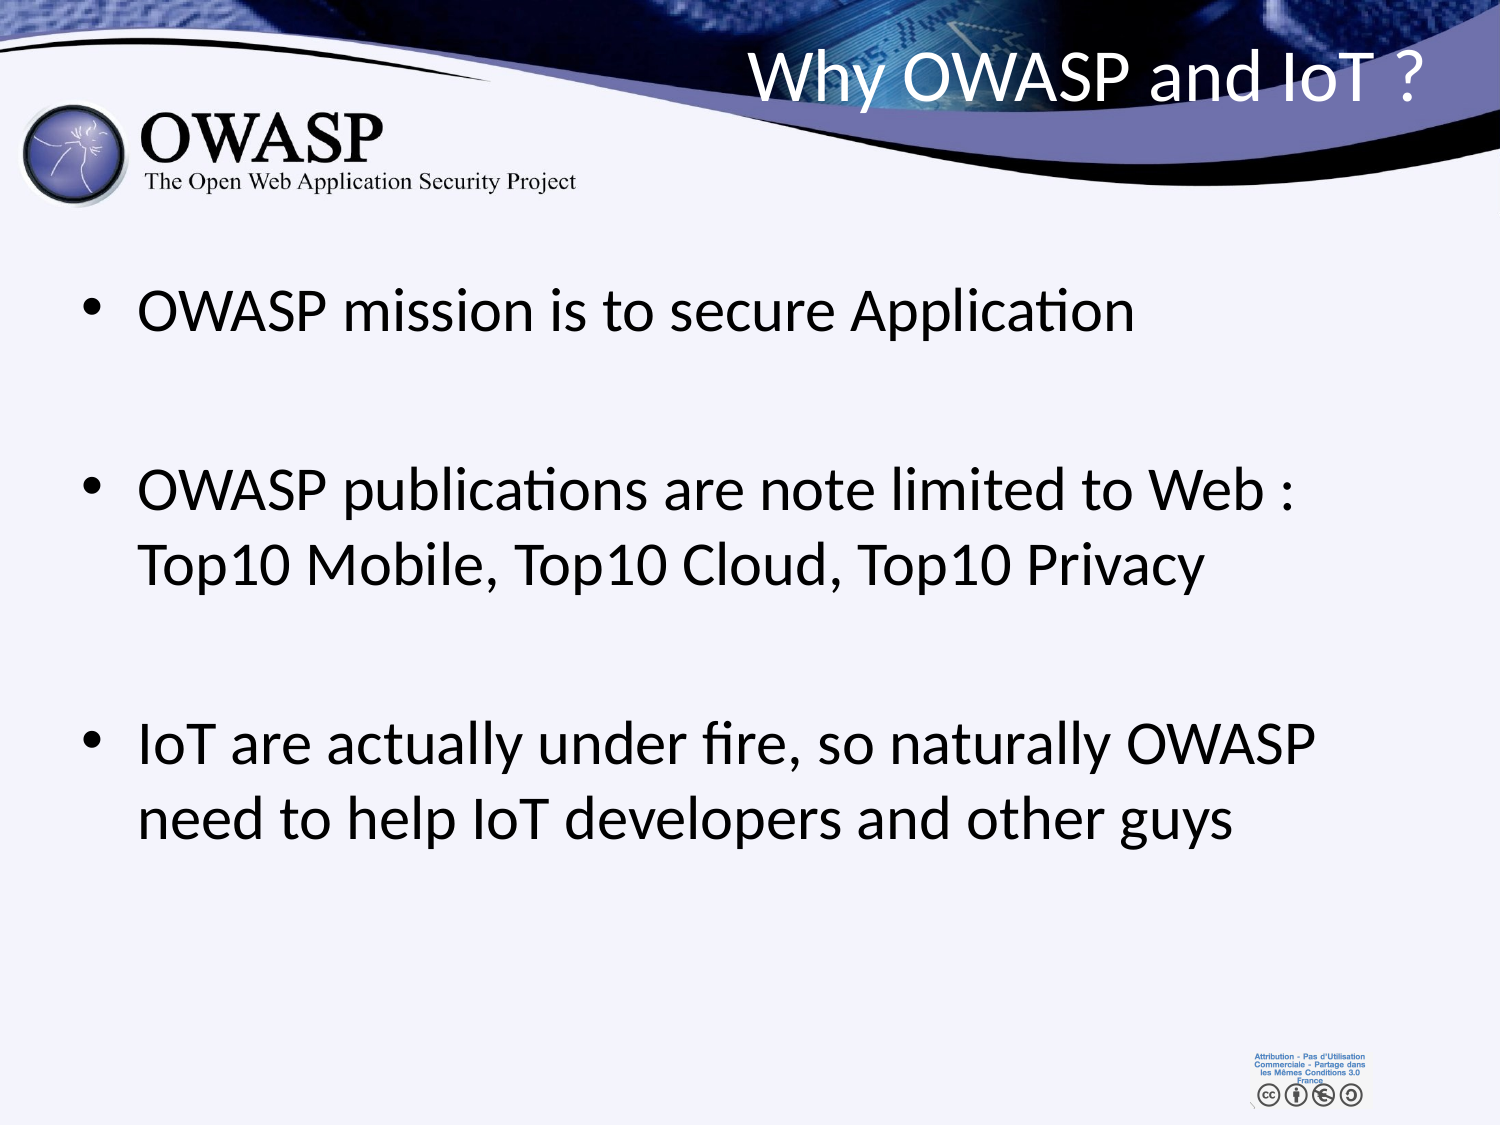

# Why OWASP and IoT ?
OWASP mission is to secure Application

OWASP publications are note limited to Web : Top10 Mobile, Top10 Cloud, Top10 Privacy

IoT are actually under fire, so naturally OWASP need to help IoT developers and other guys